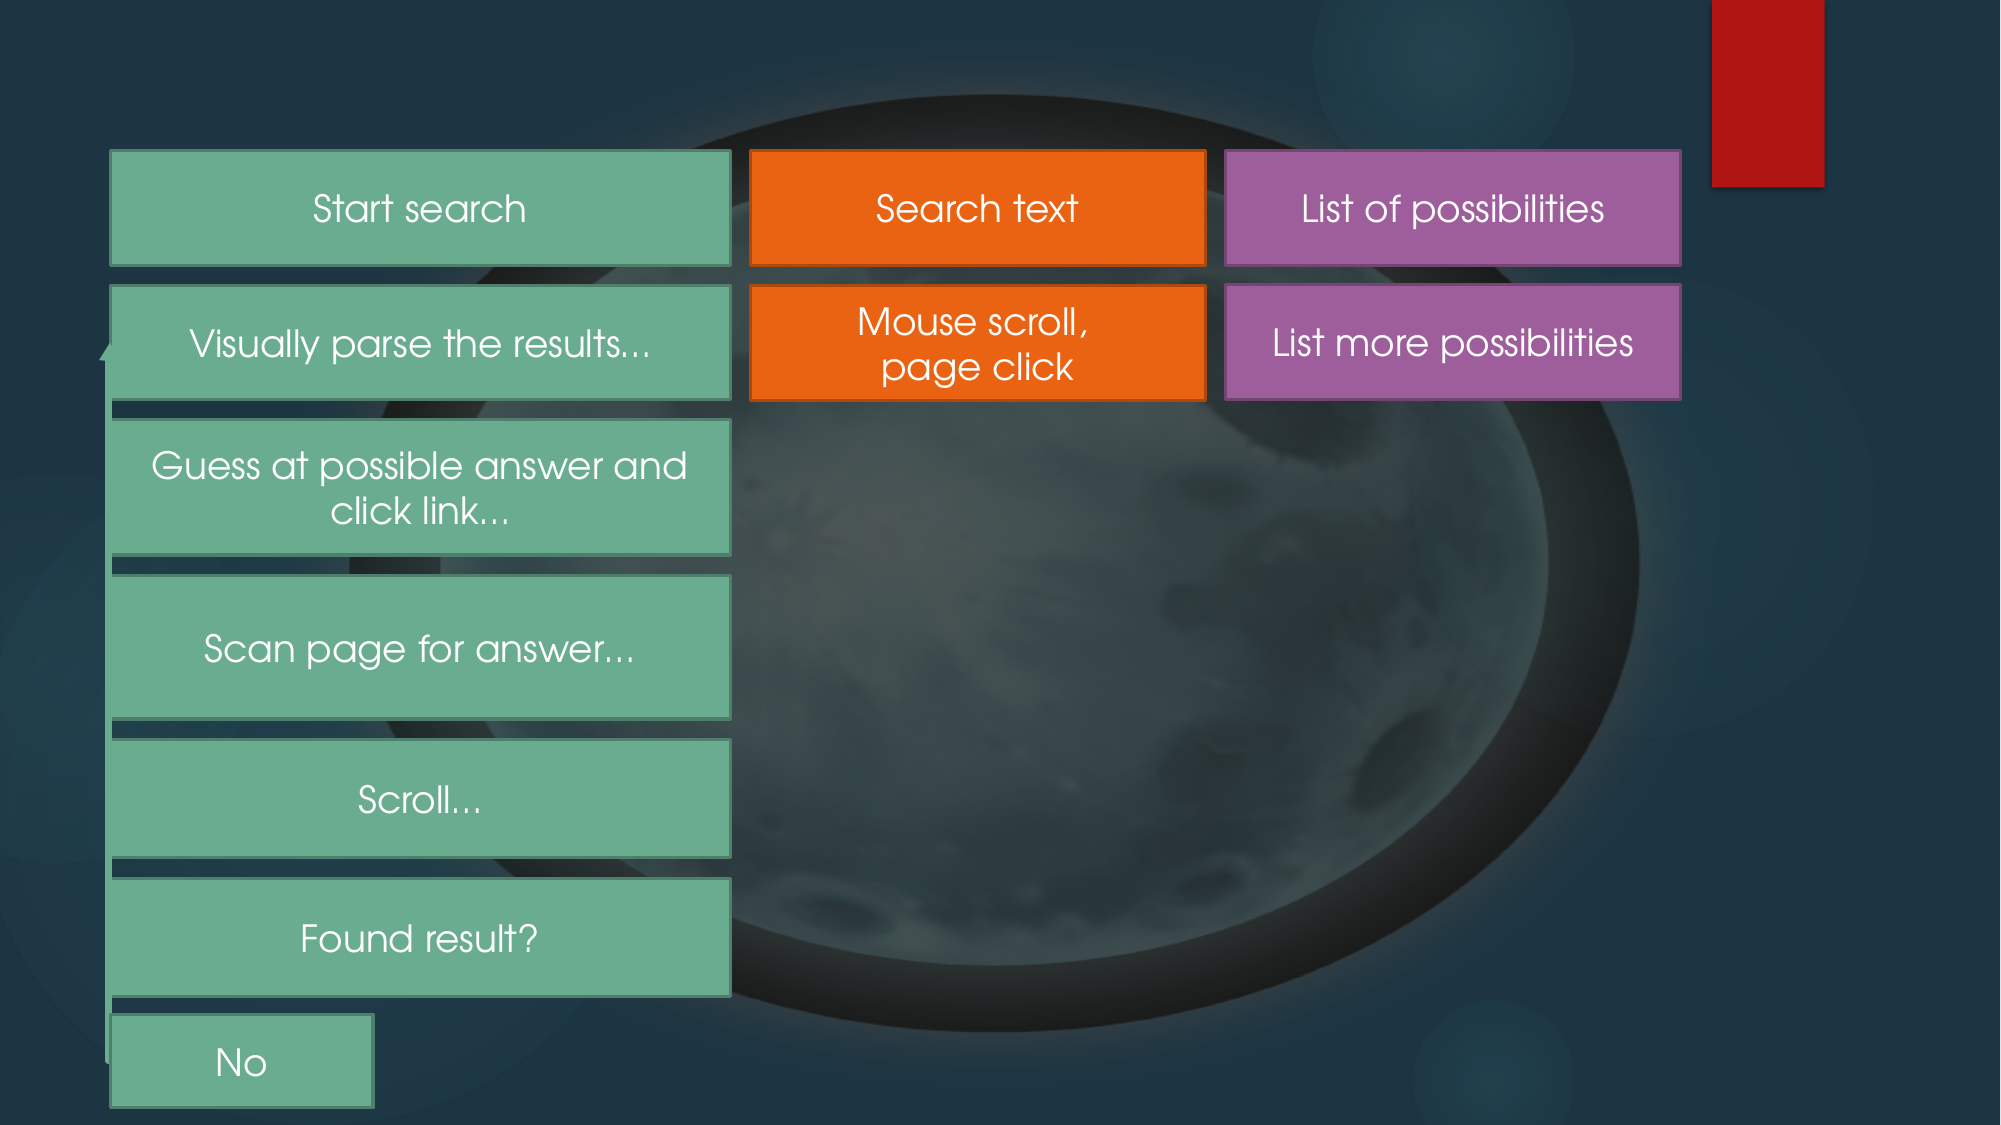

List of possibilities
Search text
Start search
List more possibilities
Visually parse the results…
Mouse scroll,
page click
Guess at possible answer and click link…
Scan page for answer…
Scroll…
Found result?
No